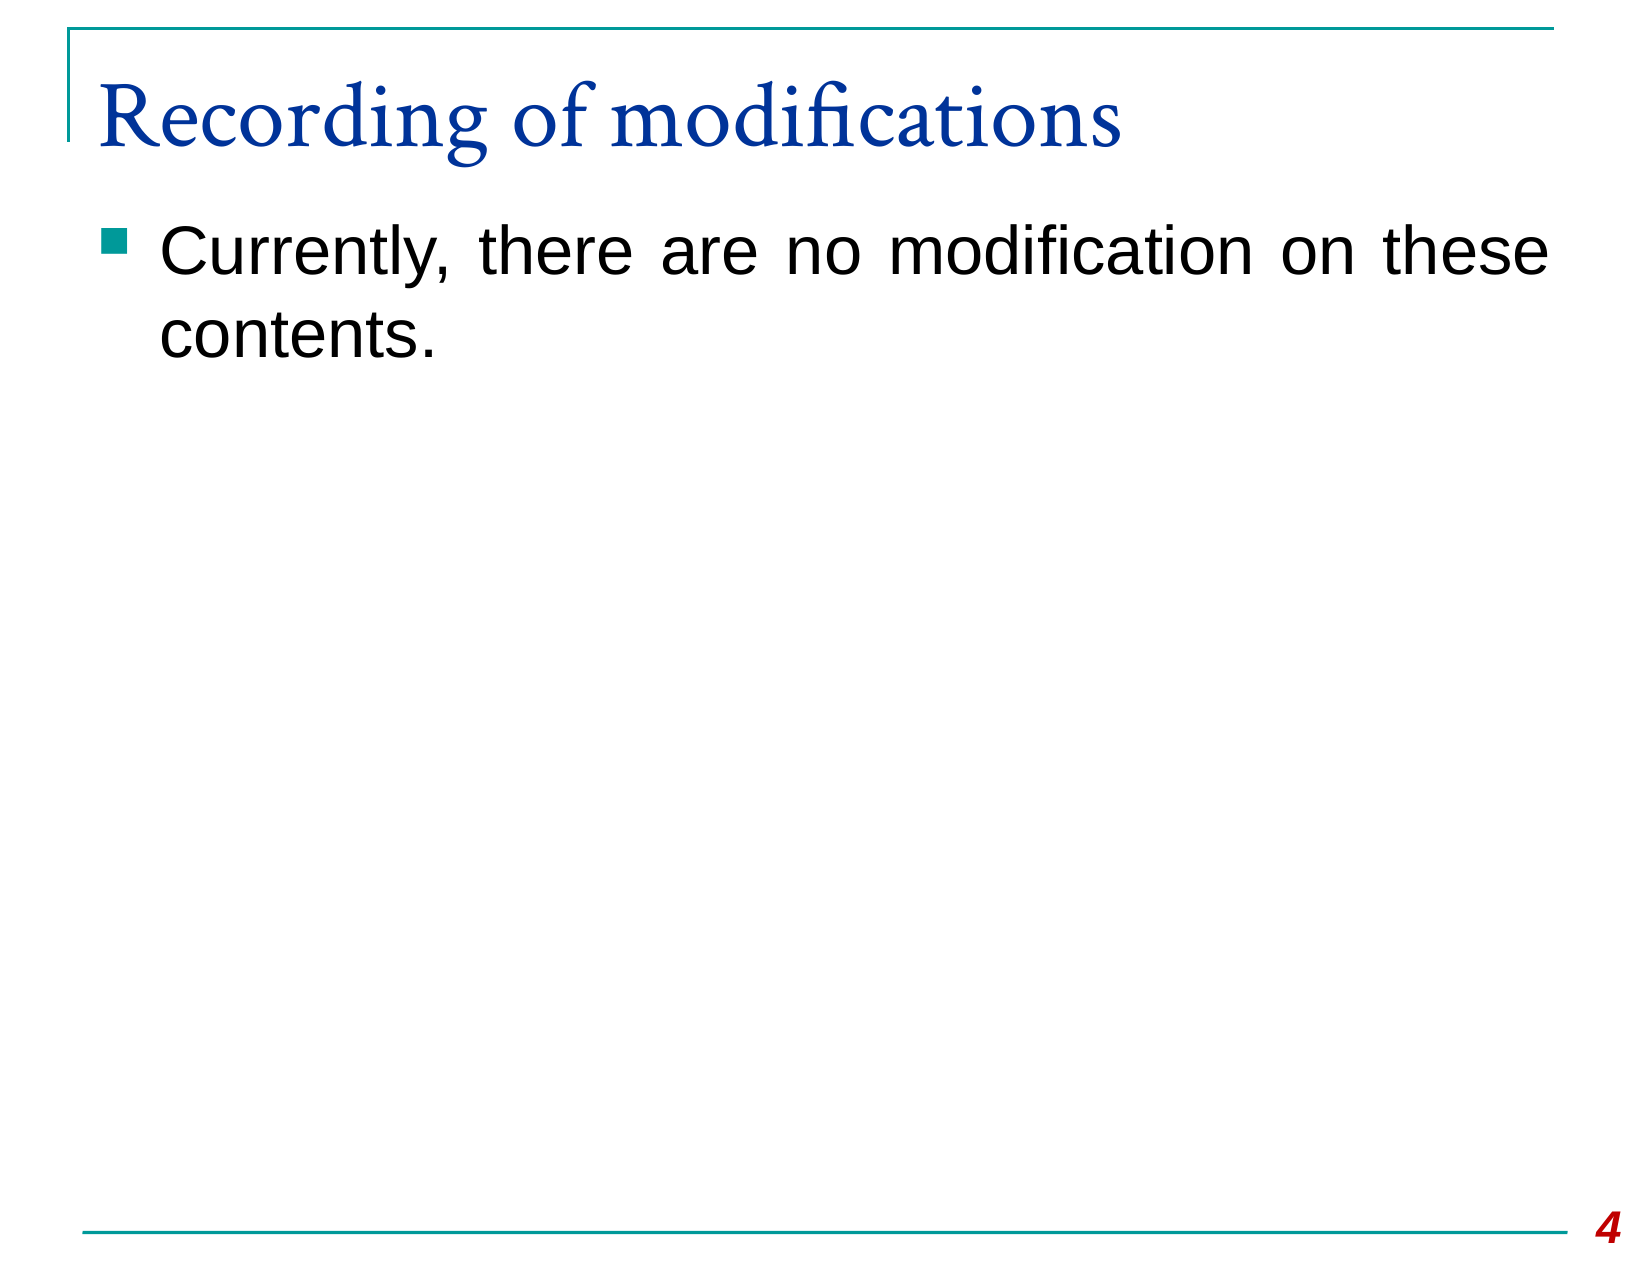

# Recording of modifications
Currently, there are no modification on these contents.
4